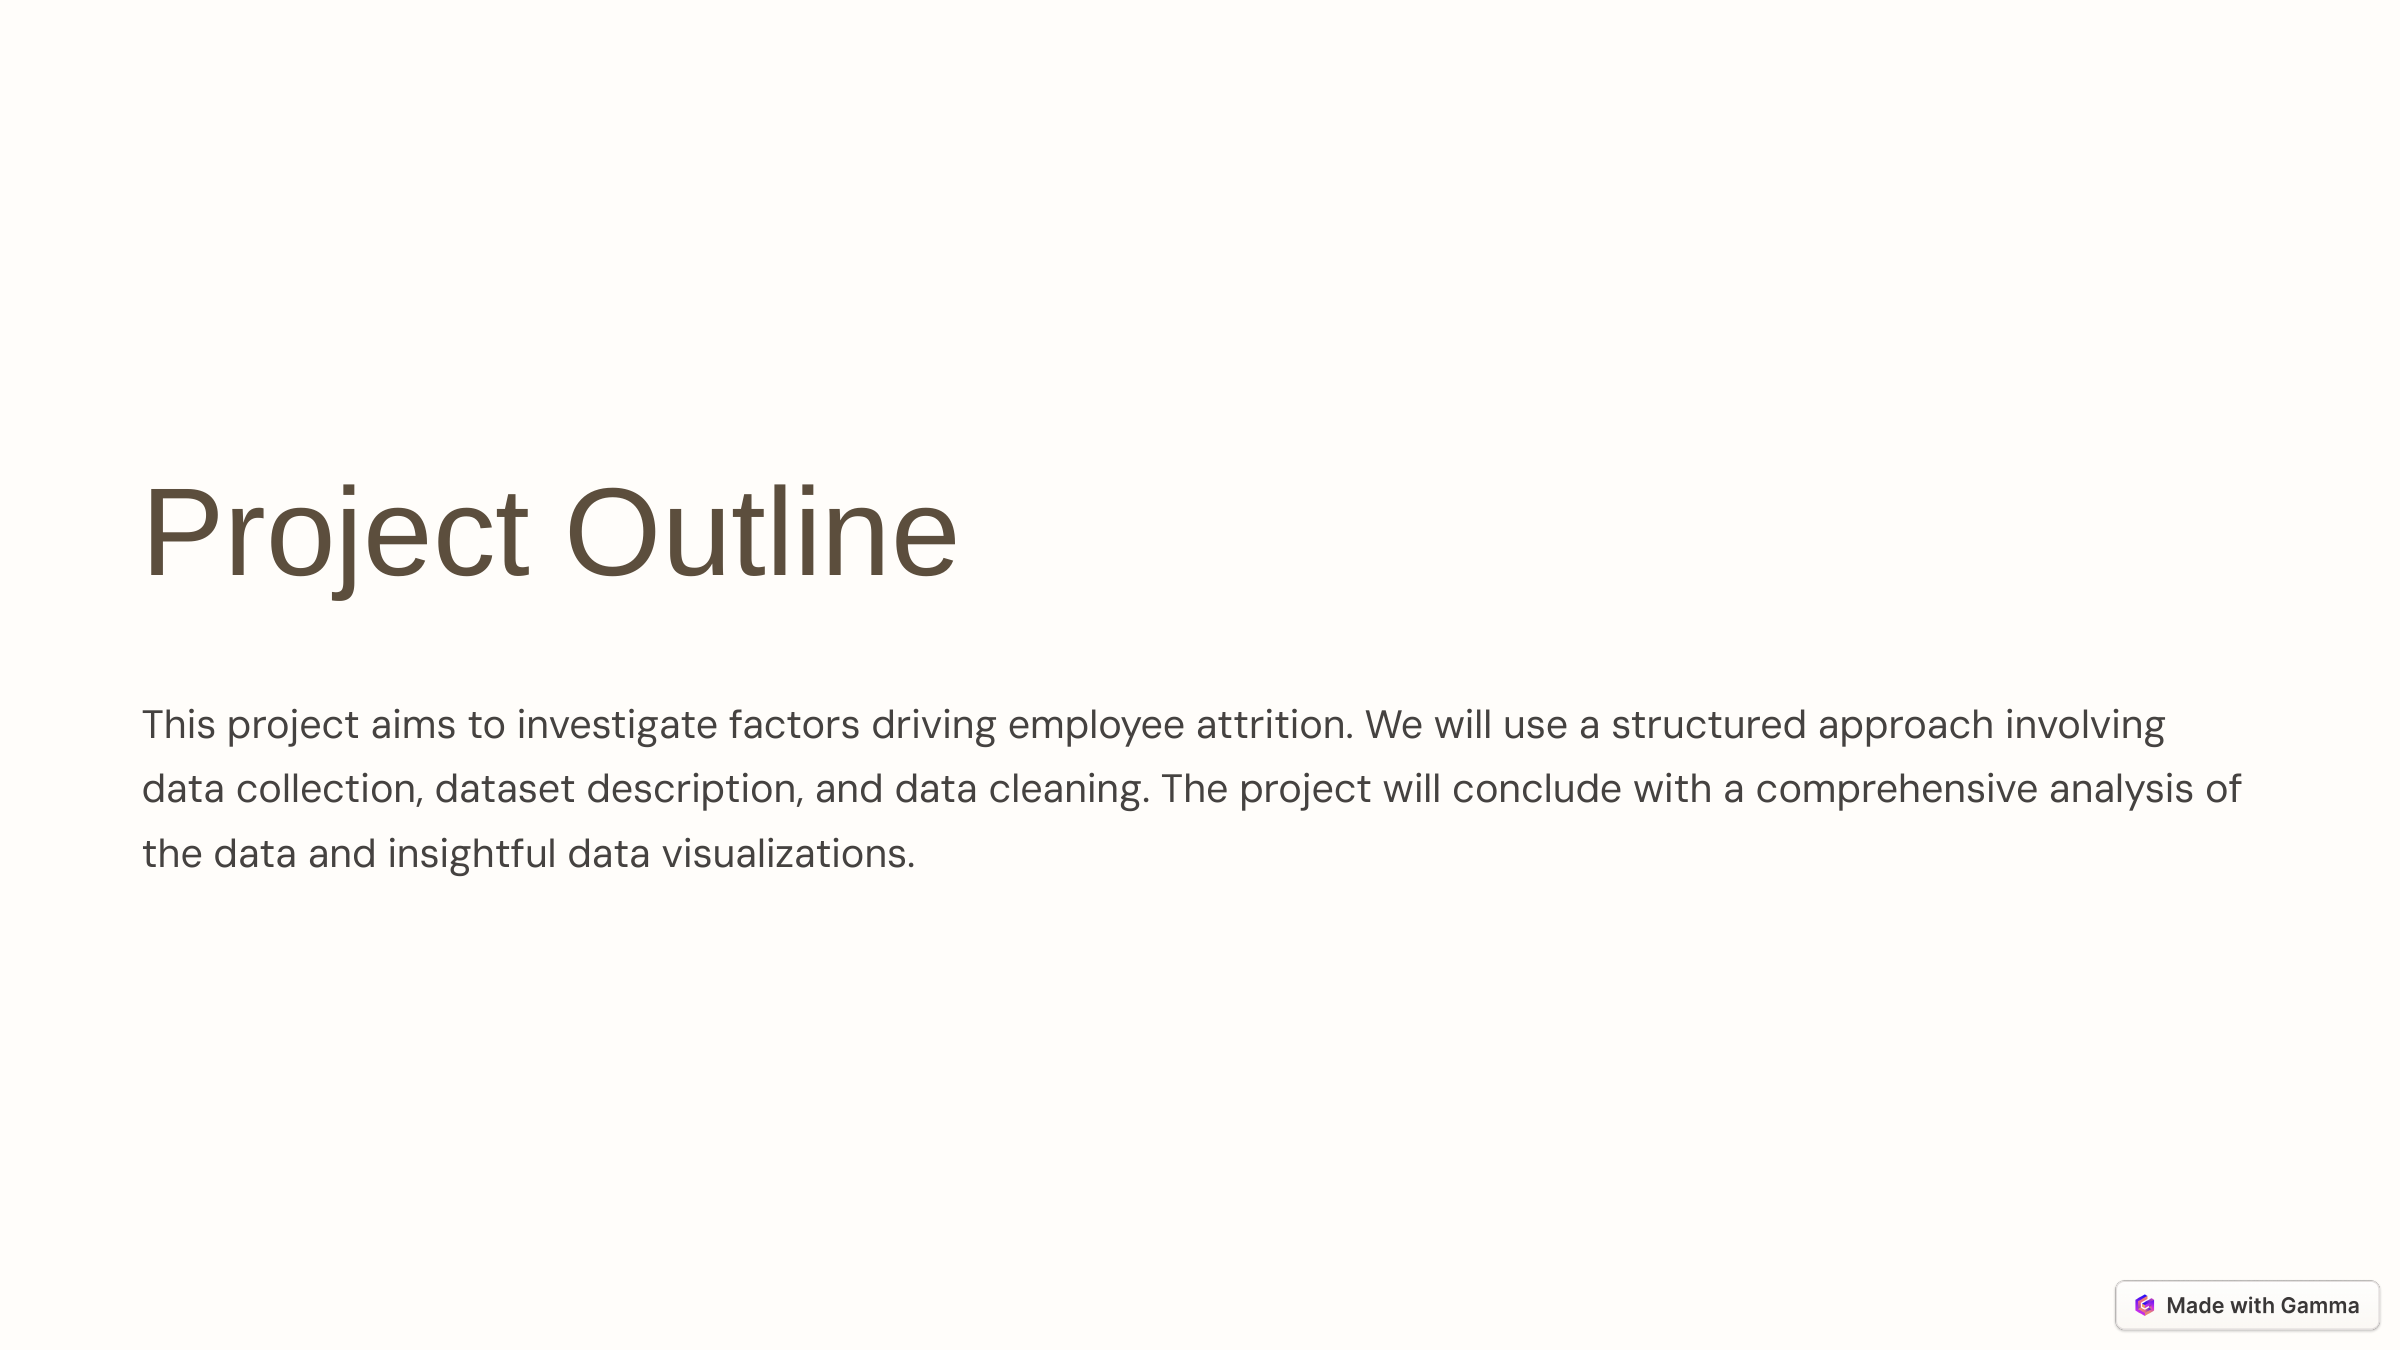

Project Outline
This project aims to investigate factors driving employee attrition. We will use a structured approach involving data collection, dataset description, and data cleaning. The project will conclude with a comprehensive analysis of the data and insightful data visualizations.